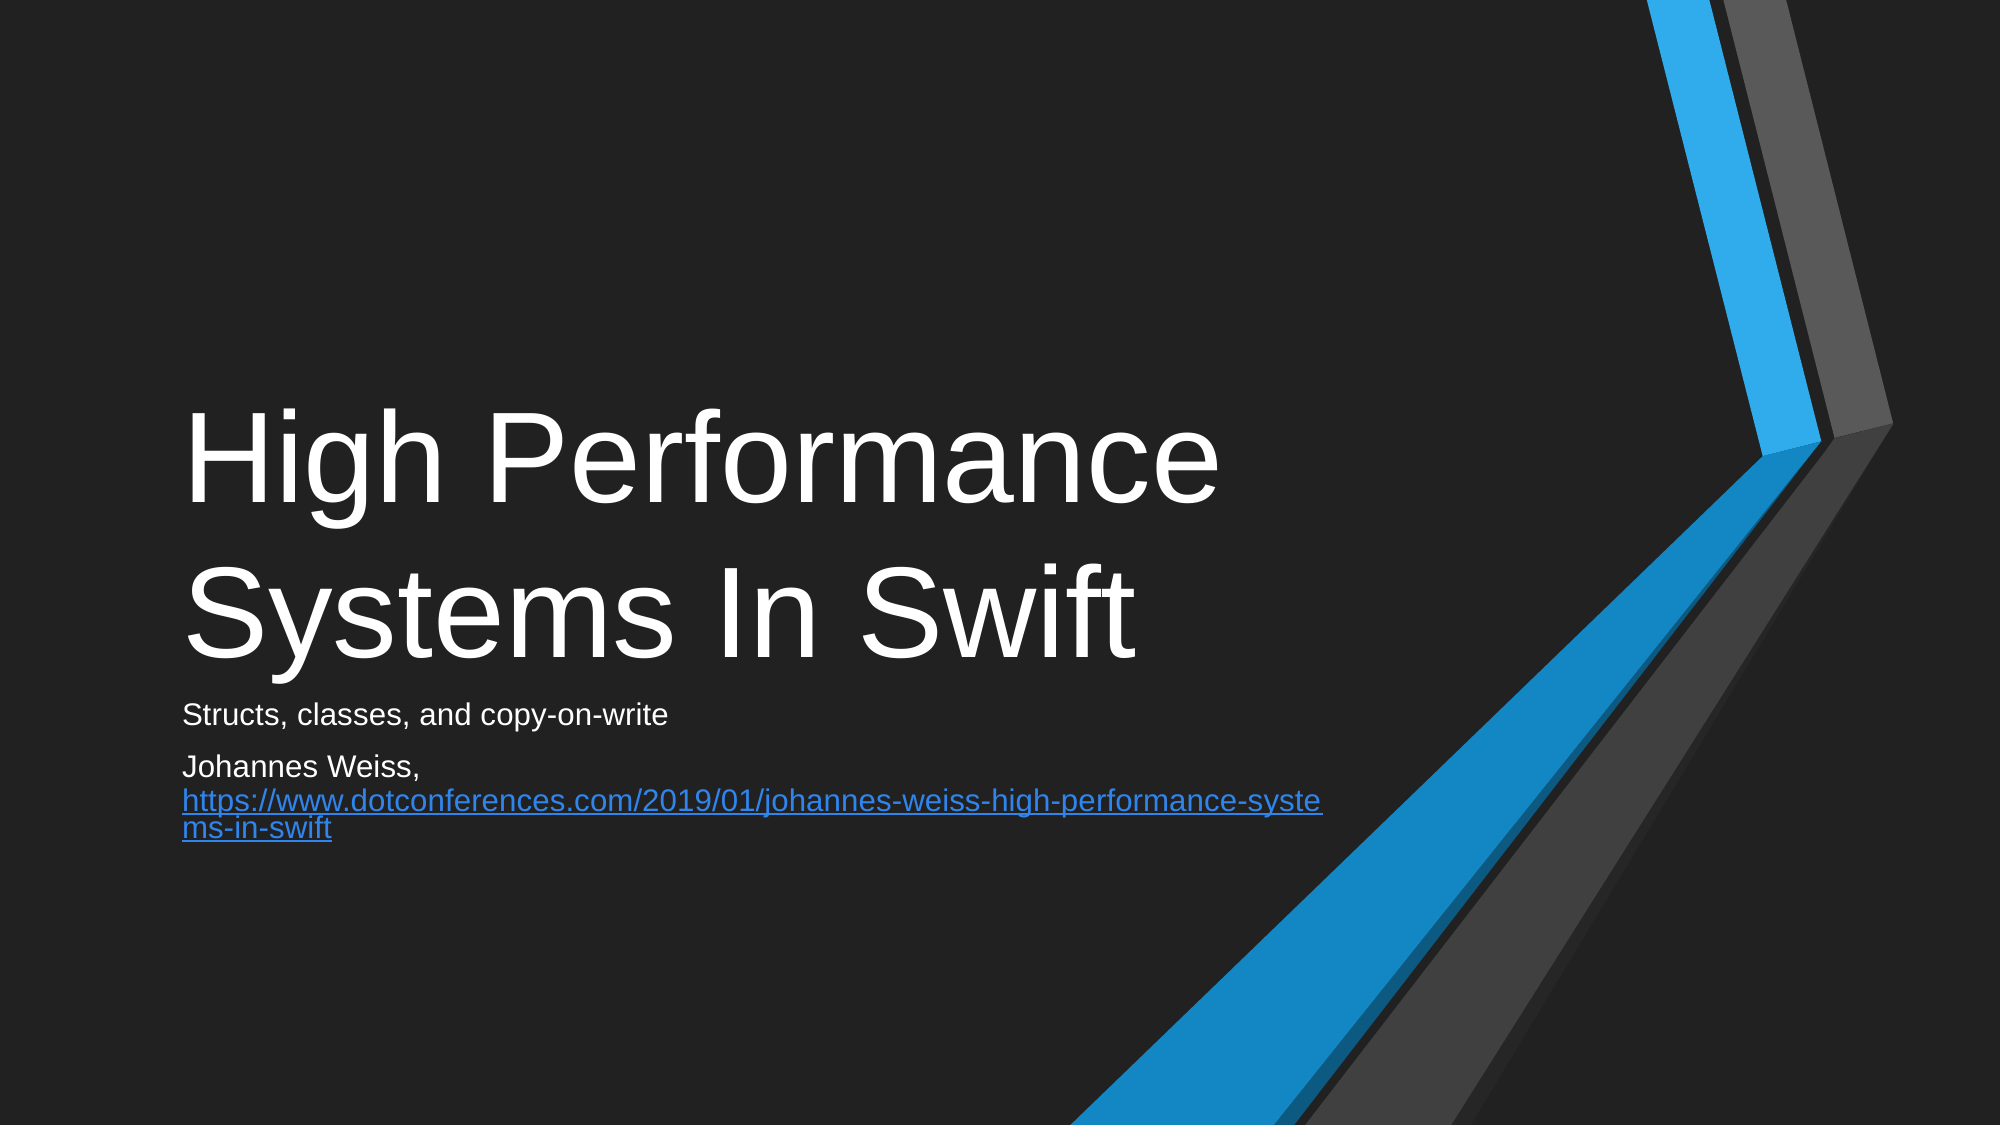

# High Performance Systems In Swift
Structs, classes, and copy-on-write
Johannes Weiss, https://www.dotconferences.com/2019/01/johannes-weiss-high-performance-systems-in-swift